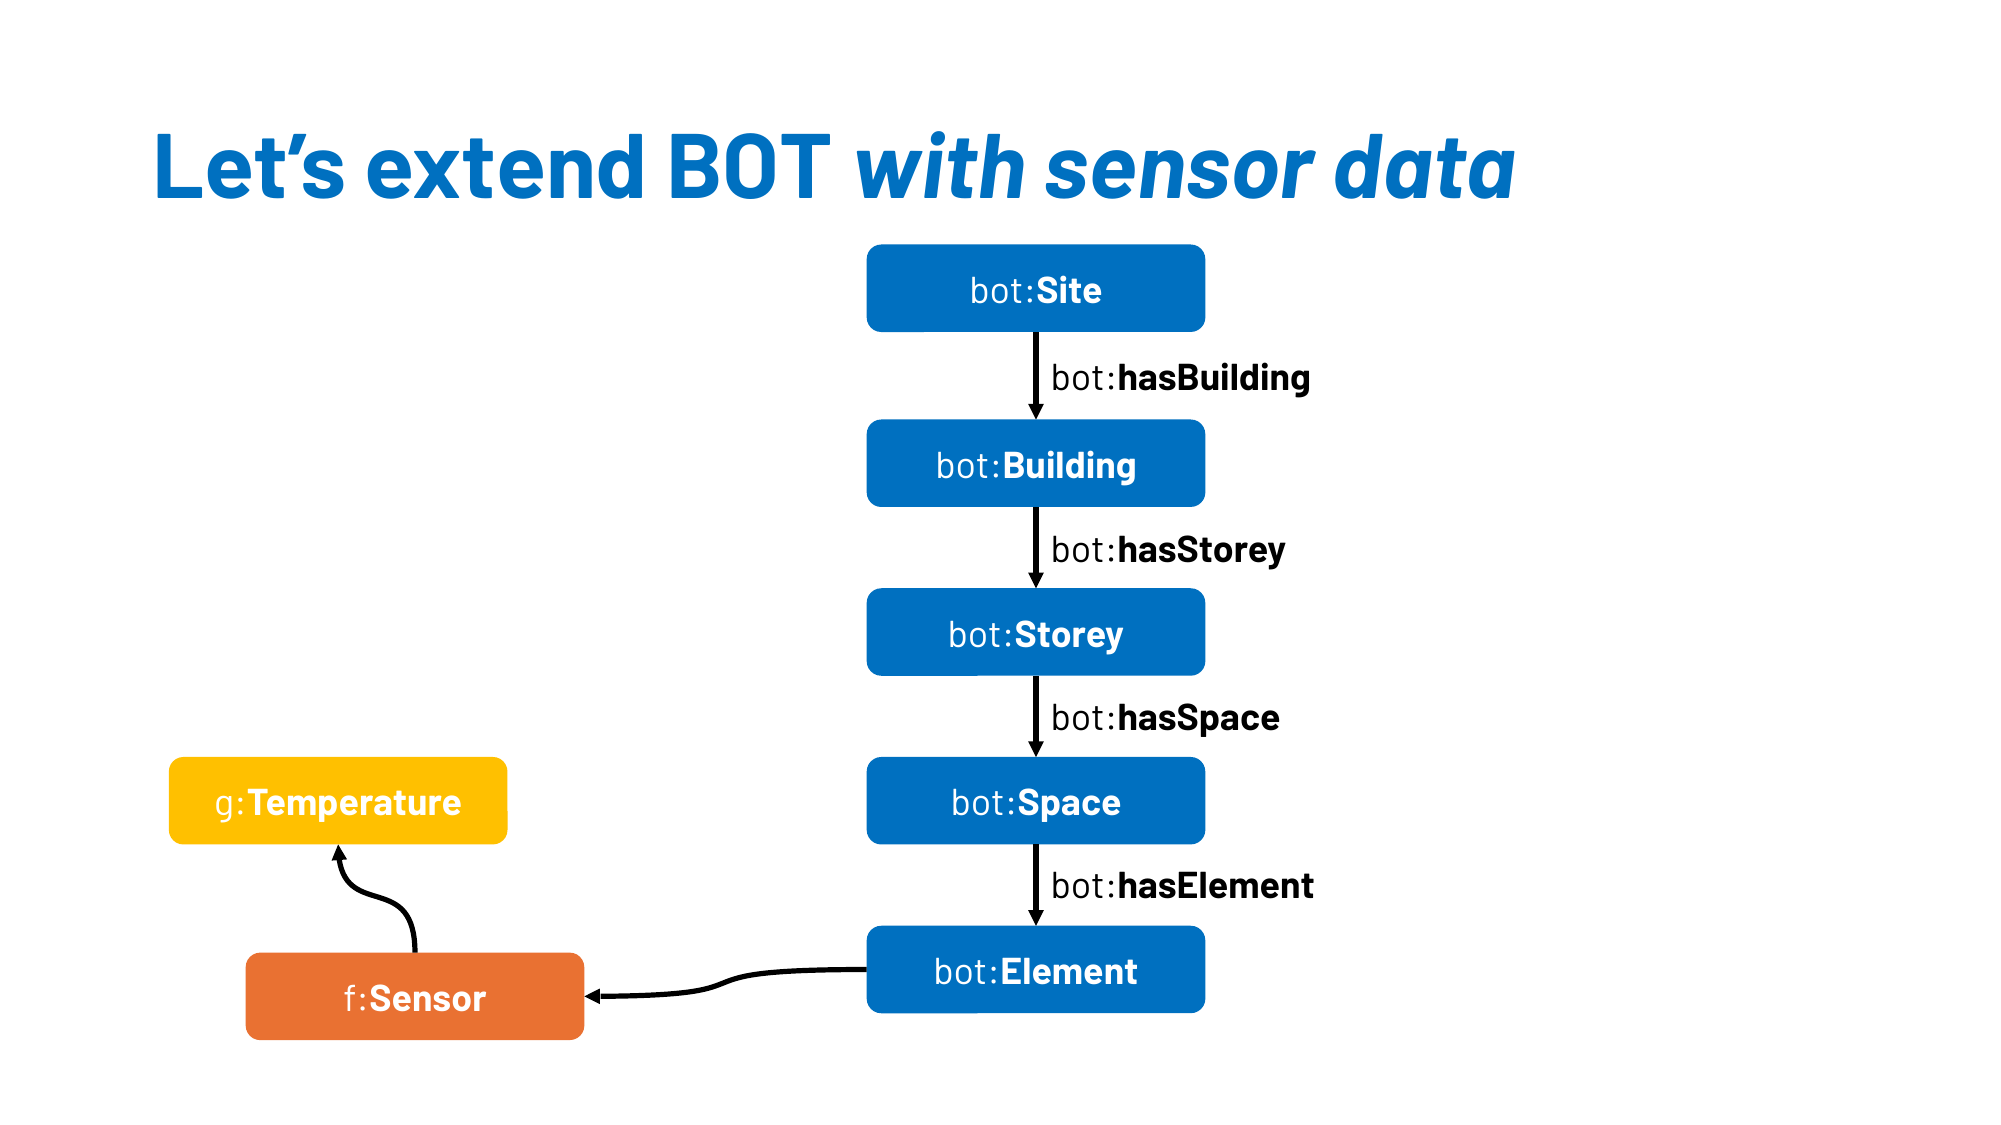

# Let’s extend BOT with sensor data
bot:Site
bot:hasBuilding
bot:Building
bot:hasStorey
bot:Storey
bot:hasSpace
g:Temperature
bot:Space
bot:hasElement
bot:Element
f:Sensor